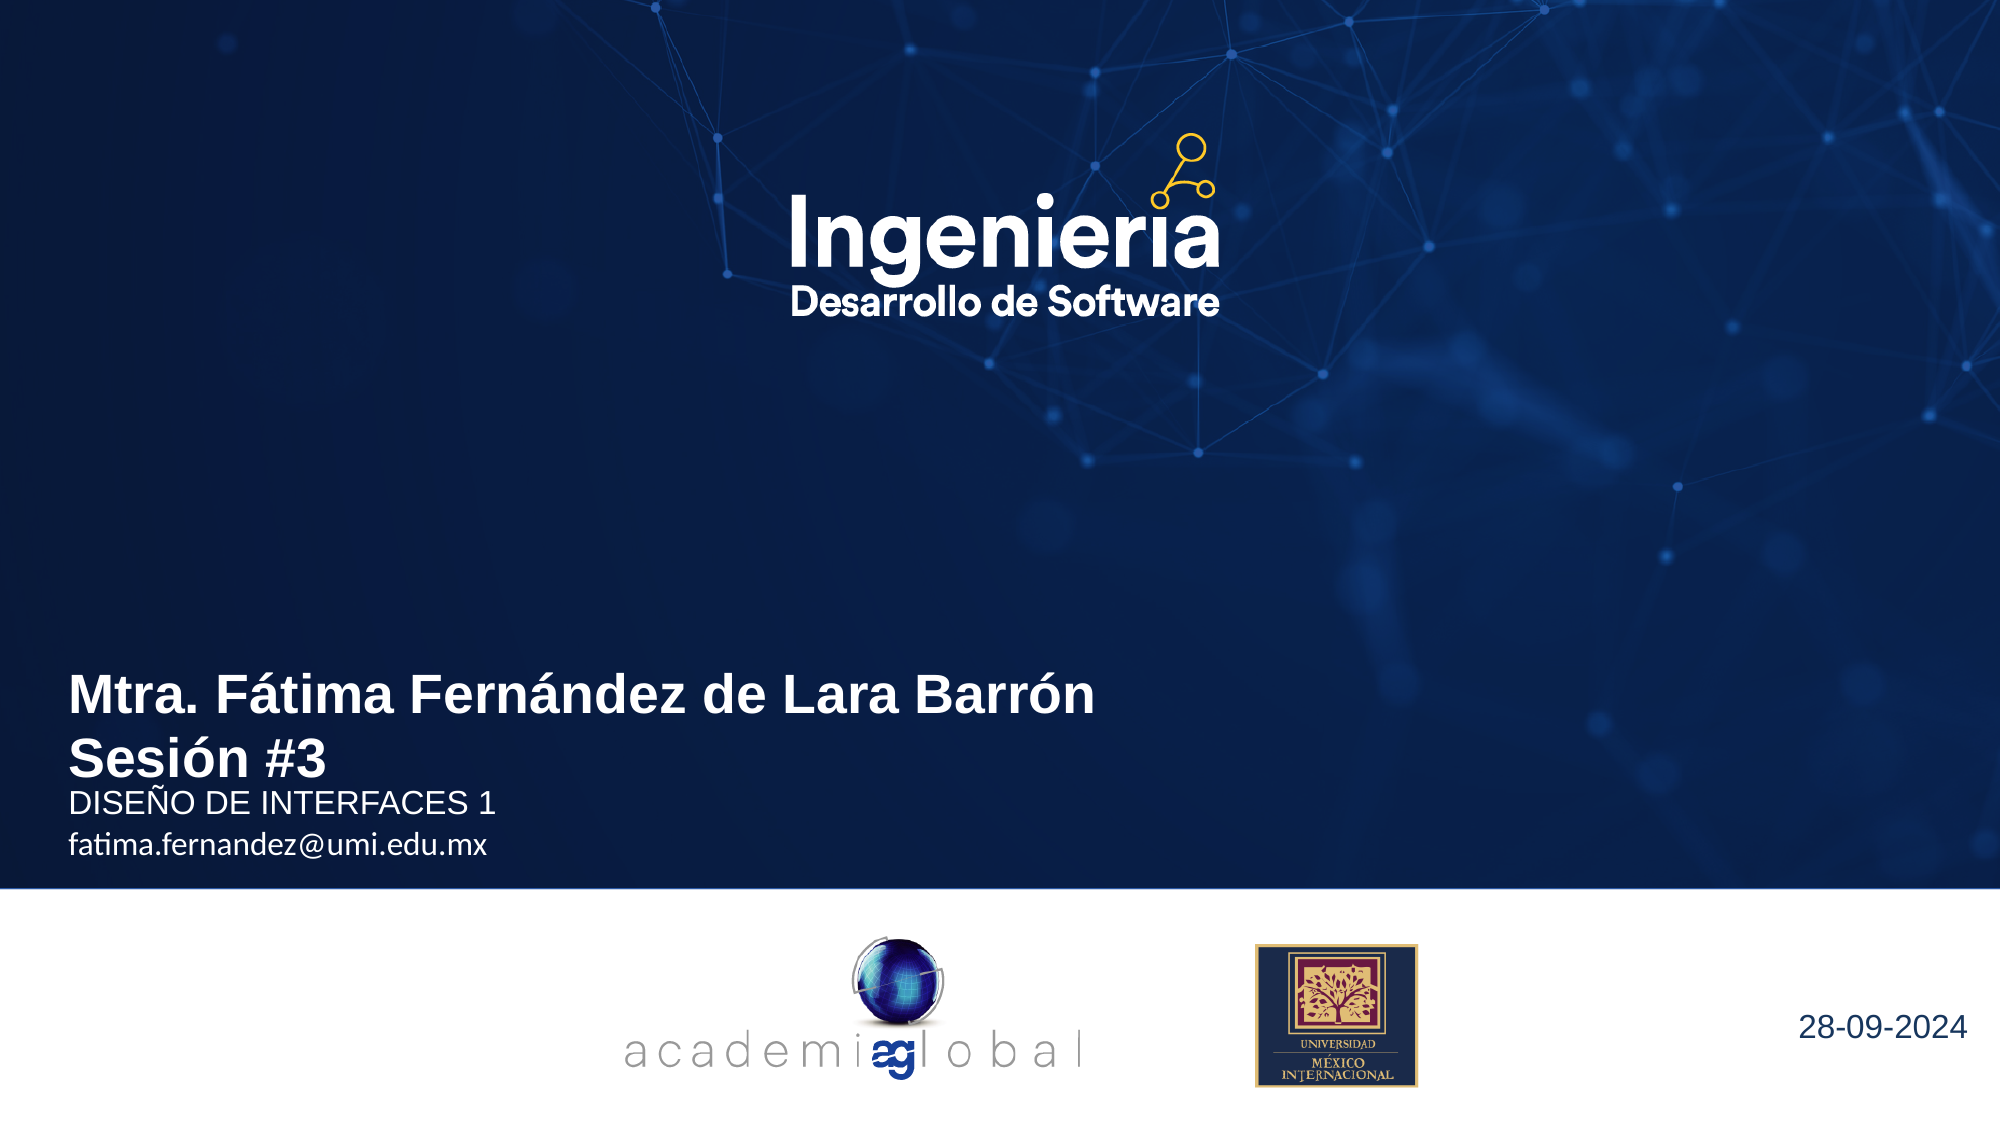

Mtra. Fátima Fernández de Lara Barrón
Sesión #3
DISEÑO DE INTERFACES 1
fatima.fernandez@umi.edu.mx
28-09-2024